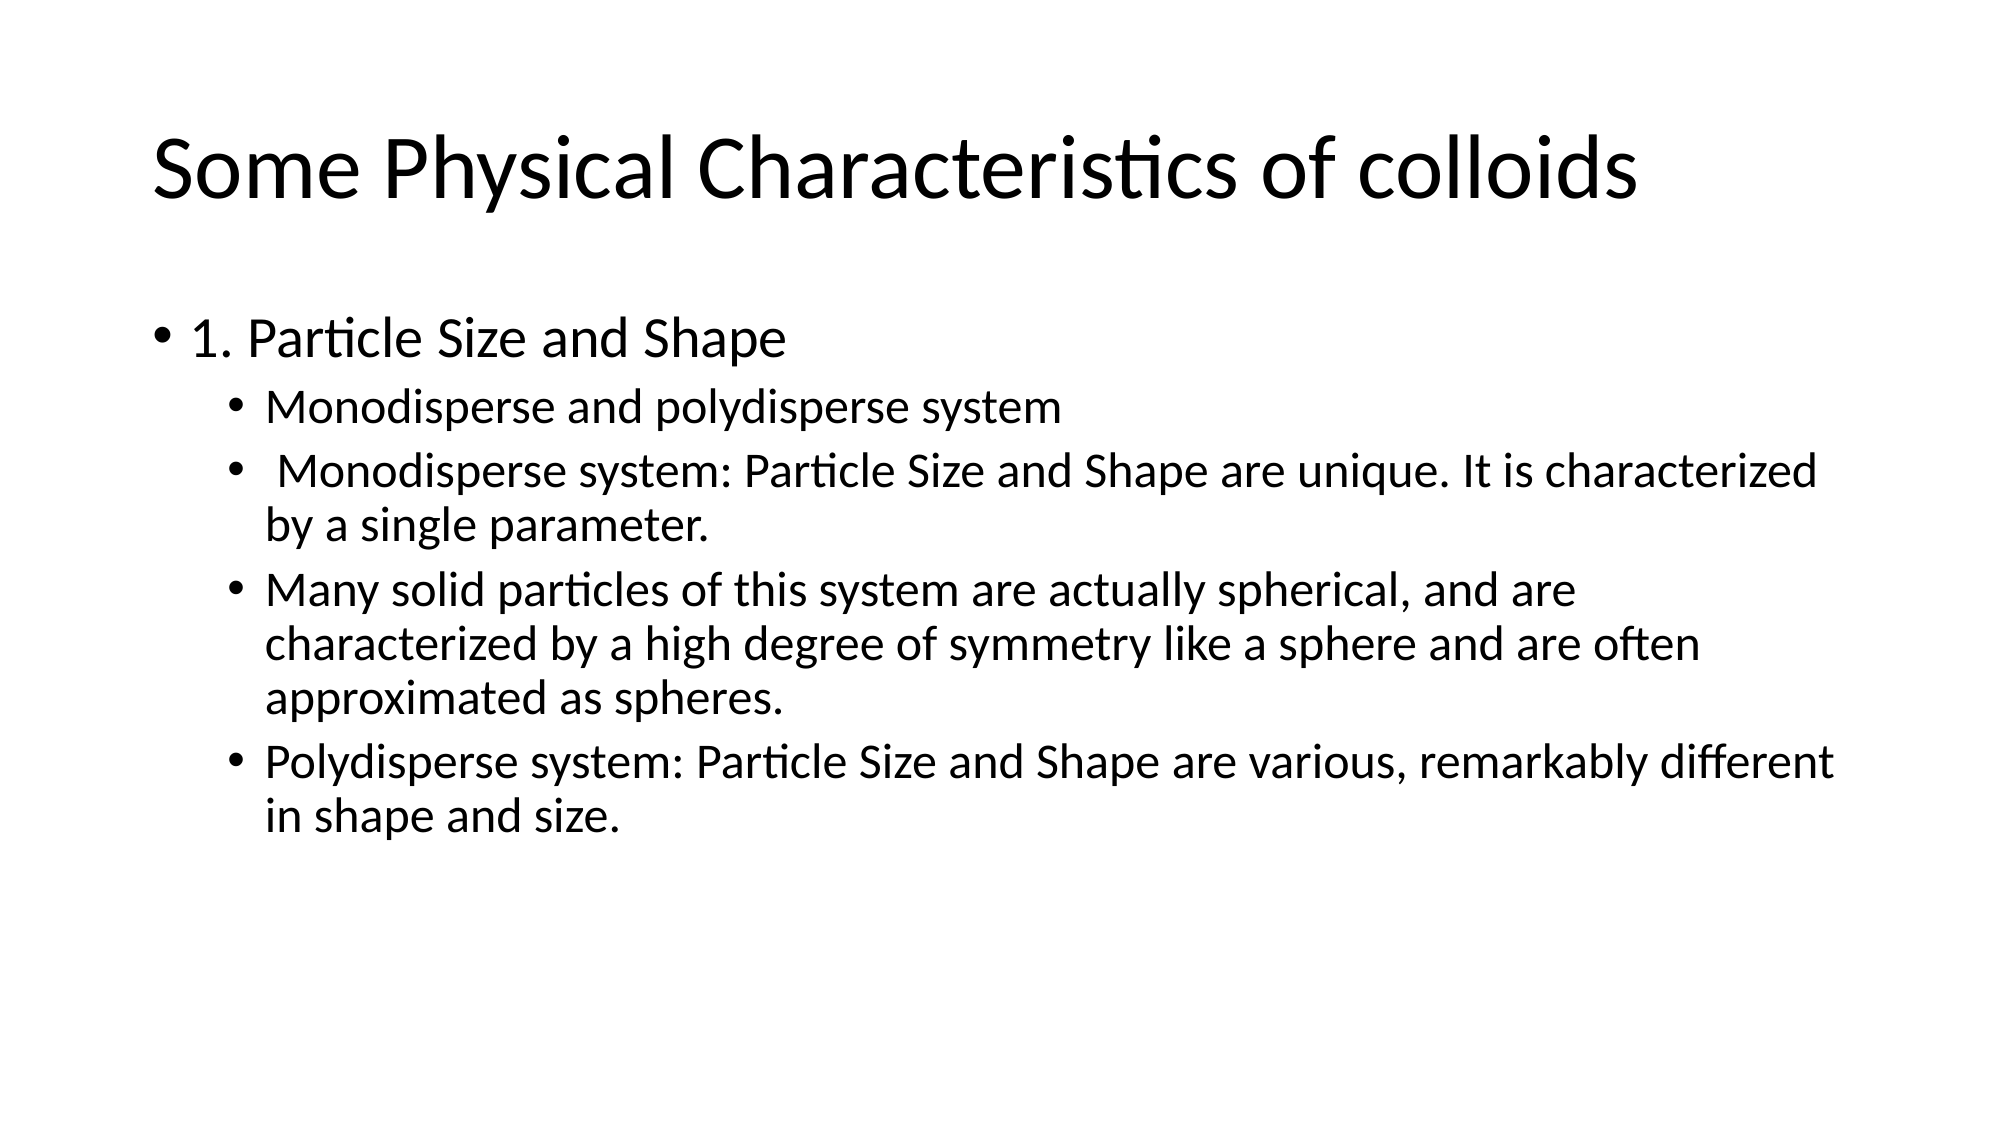

# Some Physical Characteristics of colloids
1. Particle Size and Shape
Monodisperse and polydisperse system
 Monodisperse system: Particle Size and Shape are unique. It is characterized by a single parameter.
Many solid particles of this system are actually spherical, and are characterized by a high degree of symmetry like a sphere and are often approximated as spheres.
Polydisperse system: Particle Size and Shape are various, remarkably different in shape and size.